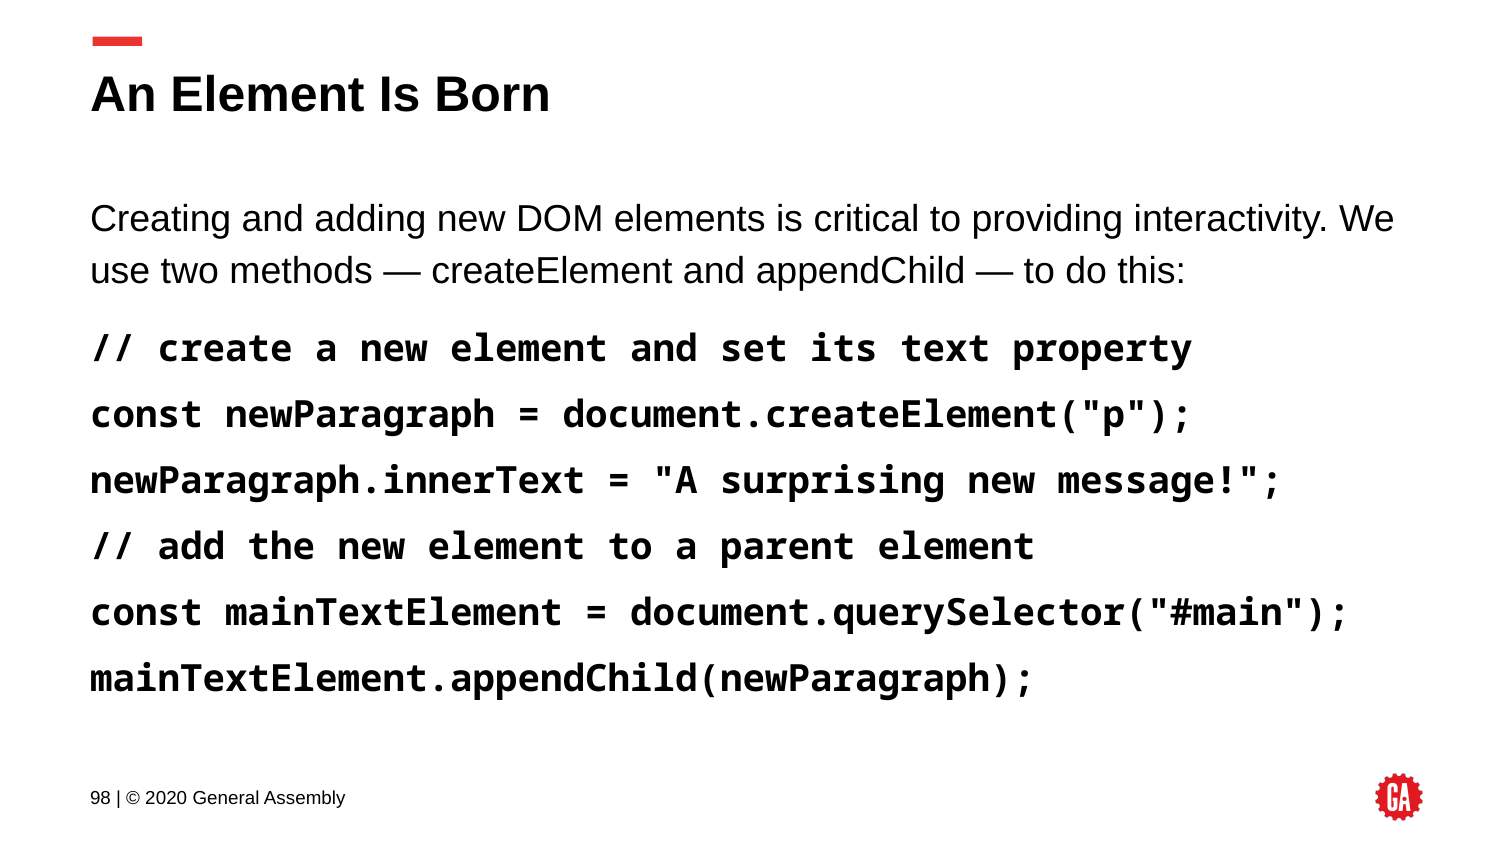

# An Element Is Born
Creating and adding new DOM elements is critical to providing interactivity. We use two methods — createElement and appendChild — to do this:
// create a new element and set its text property
const newParagraph = document.createElement("p");
newParagraph.innerText = "A surprising new message!";
// add the new element to a parent element
const mainTextElement = document.querySelector("#main");
mainTextElement.appendChild(newParagraph);

98 | © 2020 General Assembly